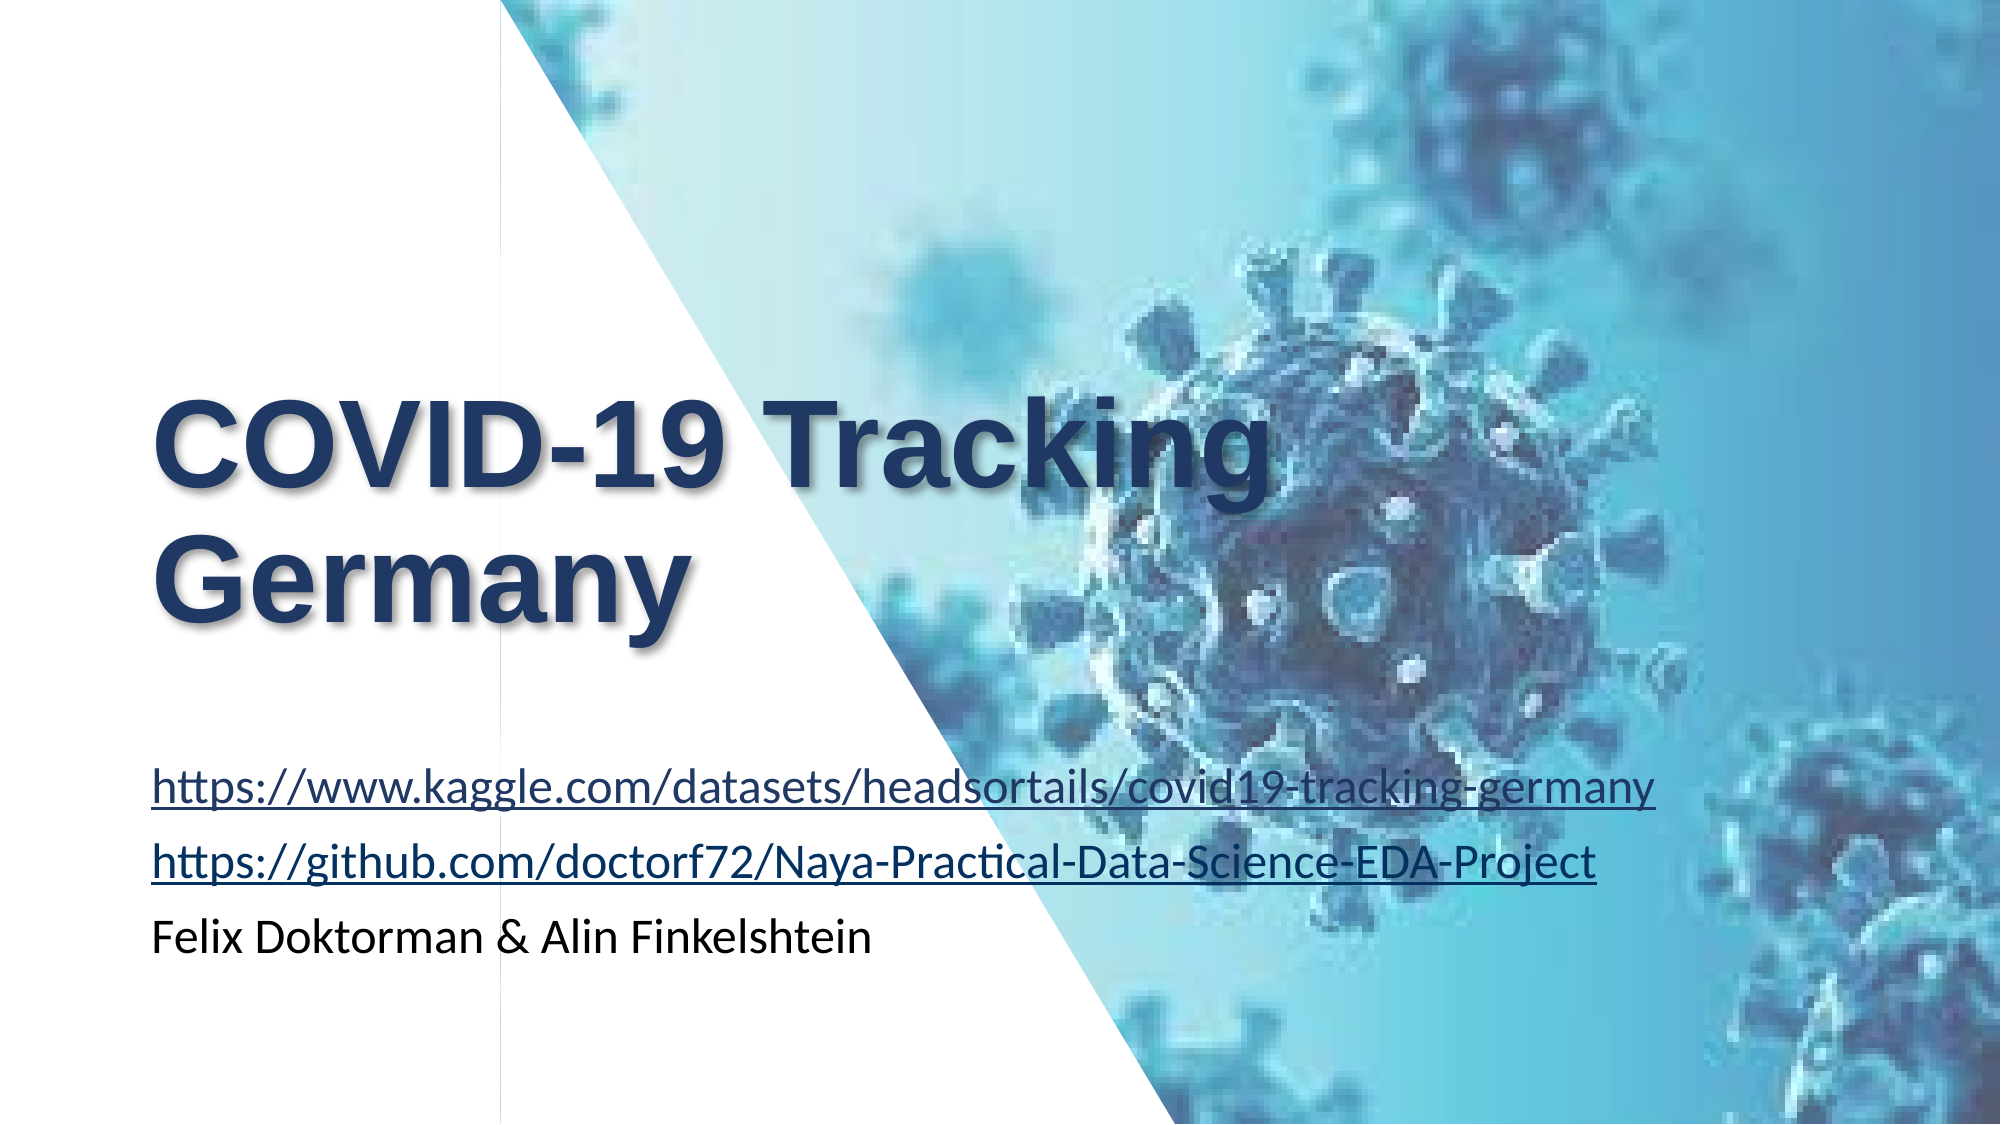

# COVID-19 Tracking Germany
https://www.kaggle.com/datasets/headsortails/covid19-tracking-germany
https://github.com/doctorf72/Naya-Practical-Data-Science-EDA-Project
Felix Doktorman & Alin Finkelshtein